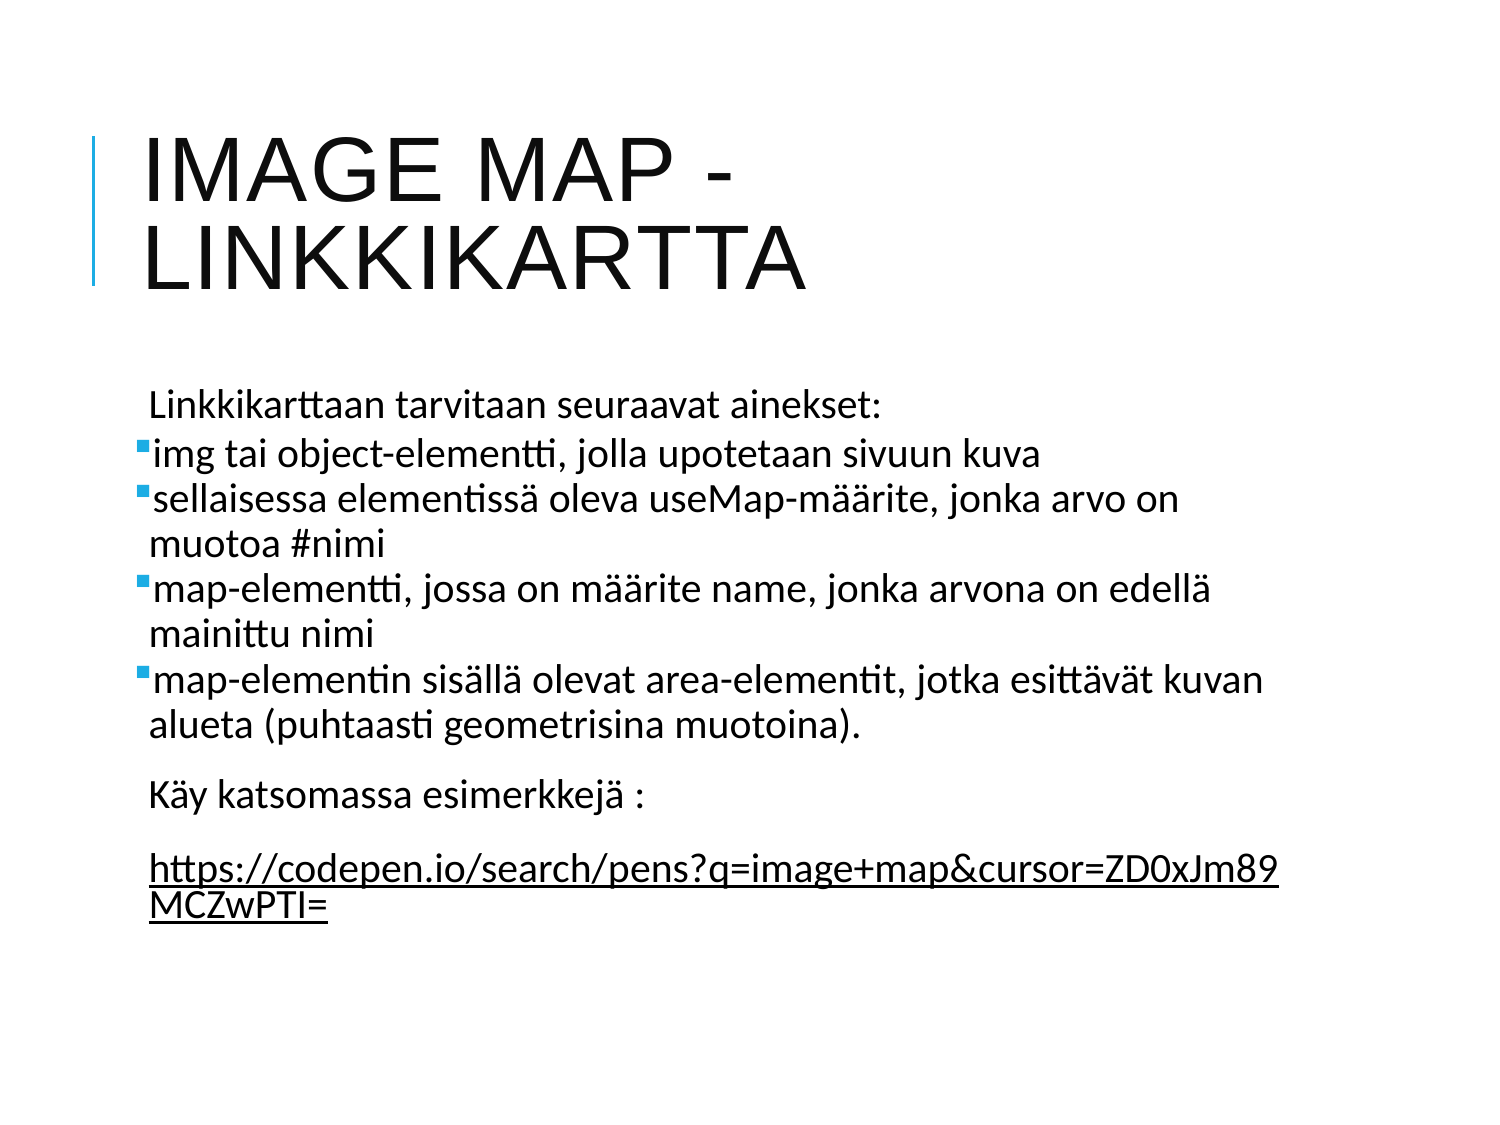

# Image map - linkkikartta
Linkkikarttaan tarvitaan seuraavat ainekset:
img tai object-elementti, jolla upotetaan sivuun kuva
sellaisessa elementissä oleva useMap-määrite, jonka arvo on muotoa #nimi
map-elementti, jossa on määrite name, jonka arvona on edellä mainittu nimi
map-elementin sisällä olevat area-elementit, jotka esittävät kuvan alueta (puhtaasti geometrisina muotoina).
Käy katsomassa esimerkkejä :
https://codepen.io/search/pens?q=image+map&cursor=ZD0xJm89MCZwPTI=